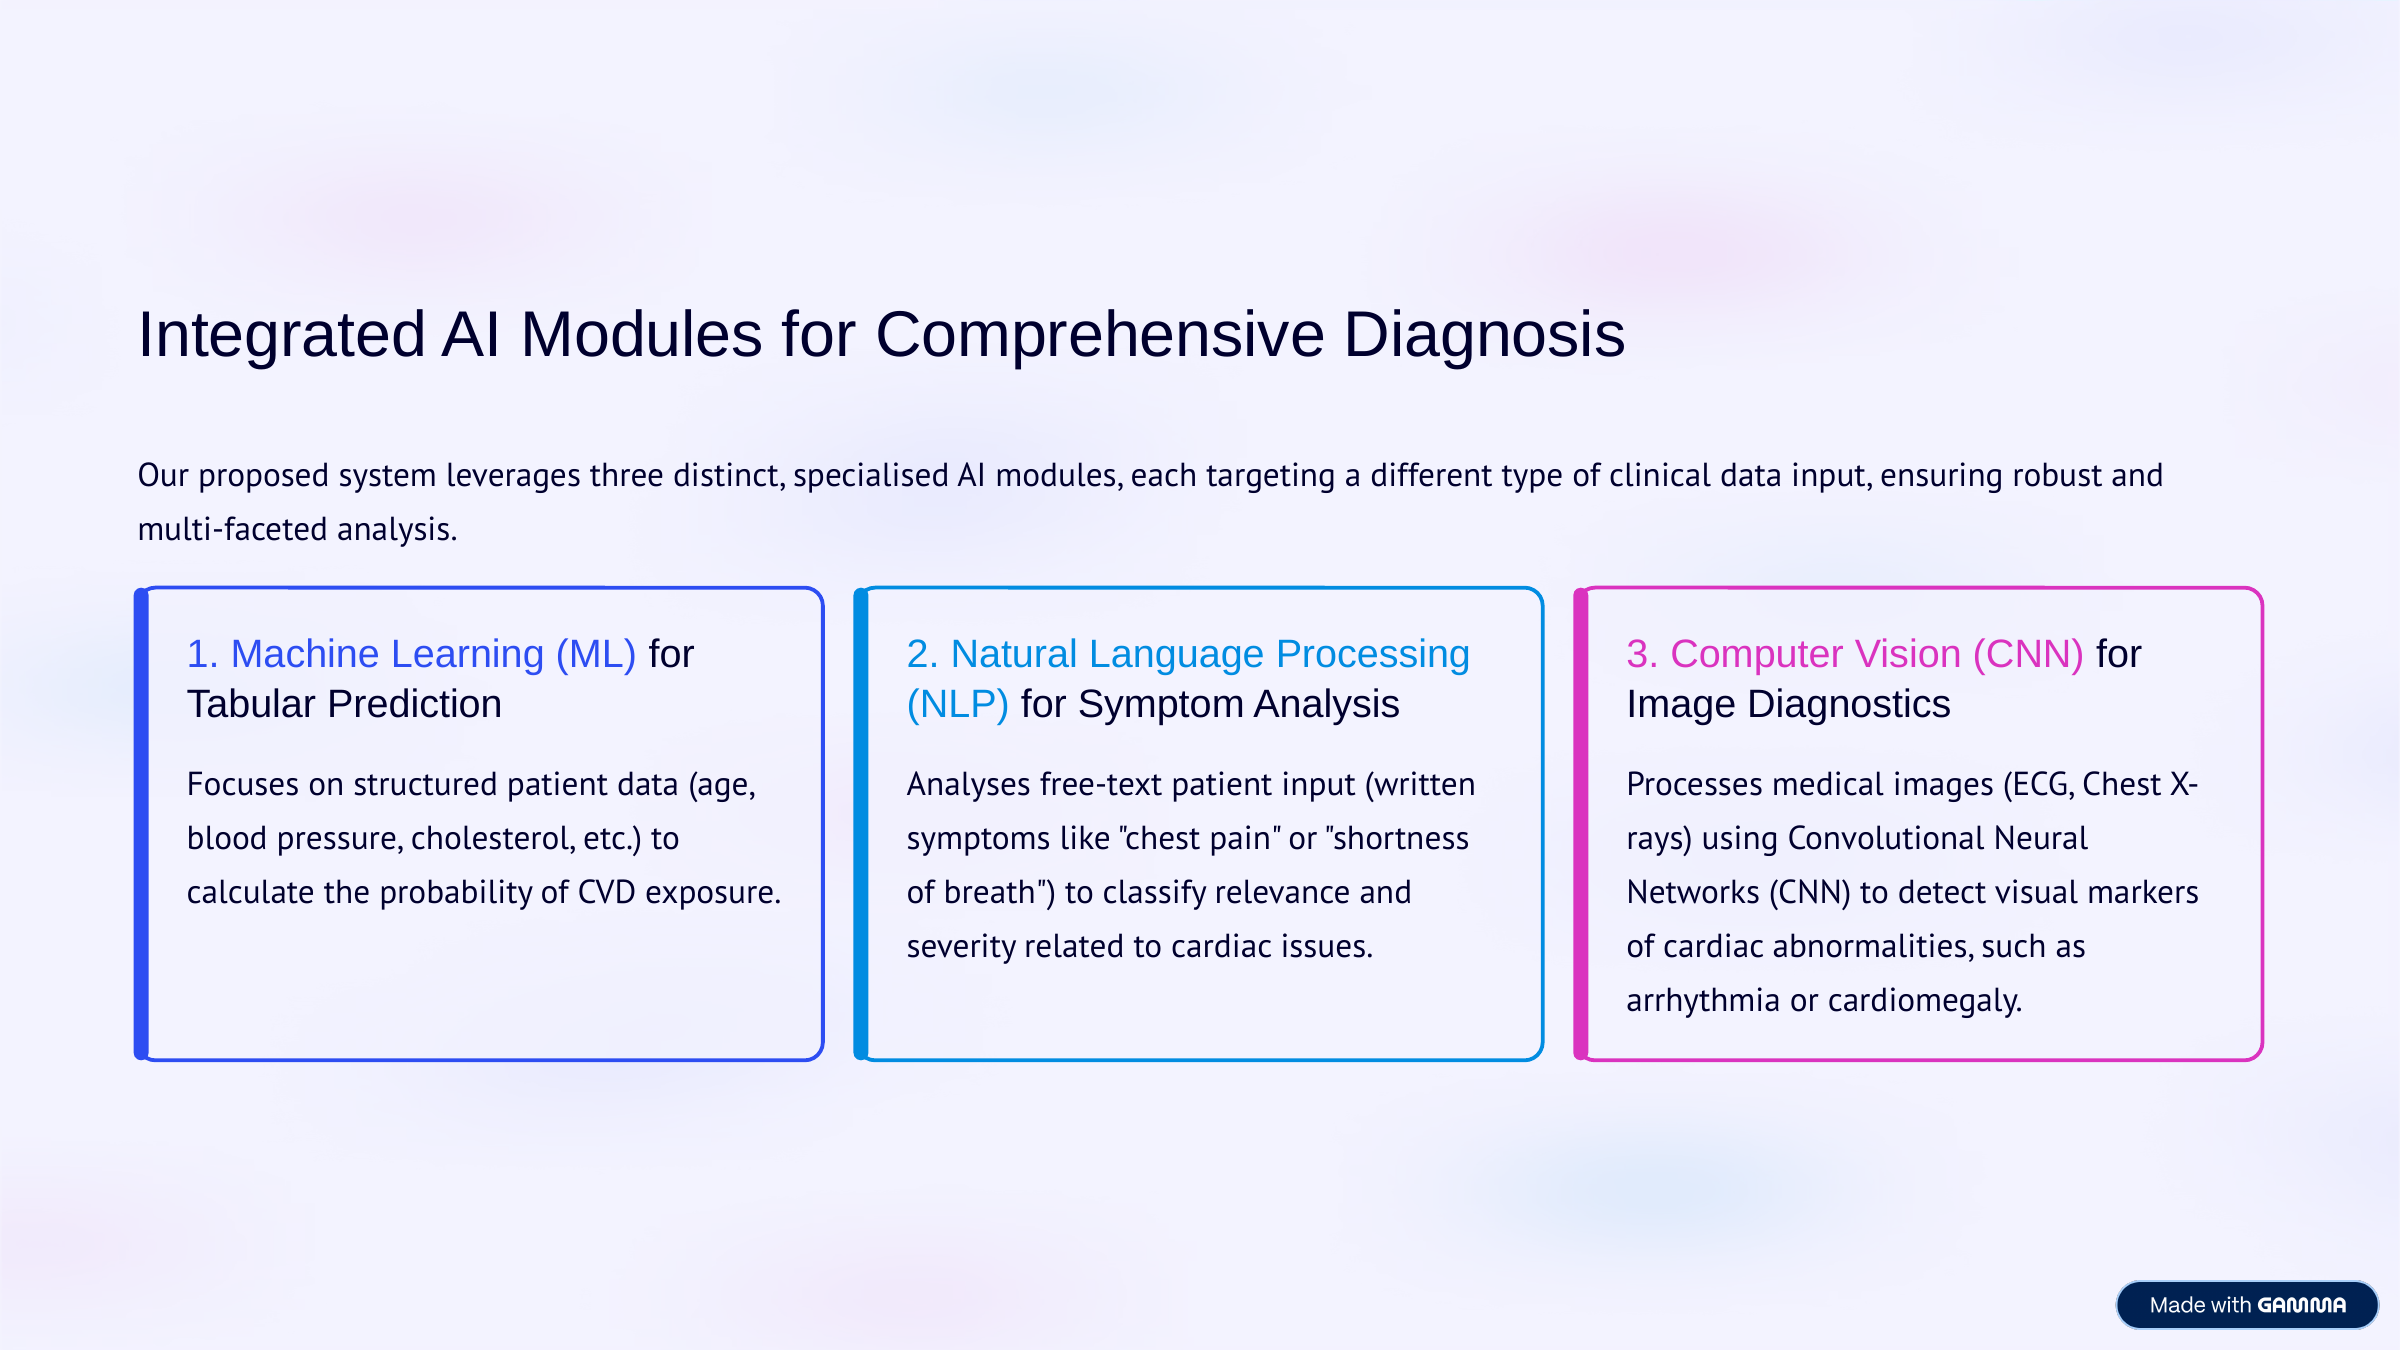

Integrated AI Modules for Comprehensive Diagnosis
Our proposed system leverages three distinct, specialised AI modules, each targeting a different type of clinical data input, ensuring robust and multi-faceted analysis.

1. Machine Learning (ML) for Tabular Prediction
2. Natural Language Processing (NLP) for Symptom Analysis
3. Computer Vision (CNN) for Image Diagnostics
Focuses on structured patient data (age, blood pressure, cholesterol, etc.) to calculate the probability of CVD exposure.
Analyses free-text patient input (written symptoms like "chest pain" or "shortness of breath") to classify relevance and severity related to cardiac issues.
Processes medical images (ECG, Chest X-rays) using Convolutional Neural Networks (CNN) to detect visual markers of cardiac abnormalities, such as arrhythmia or cardiomegaly.